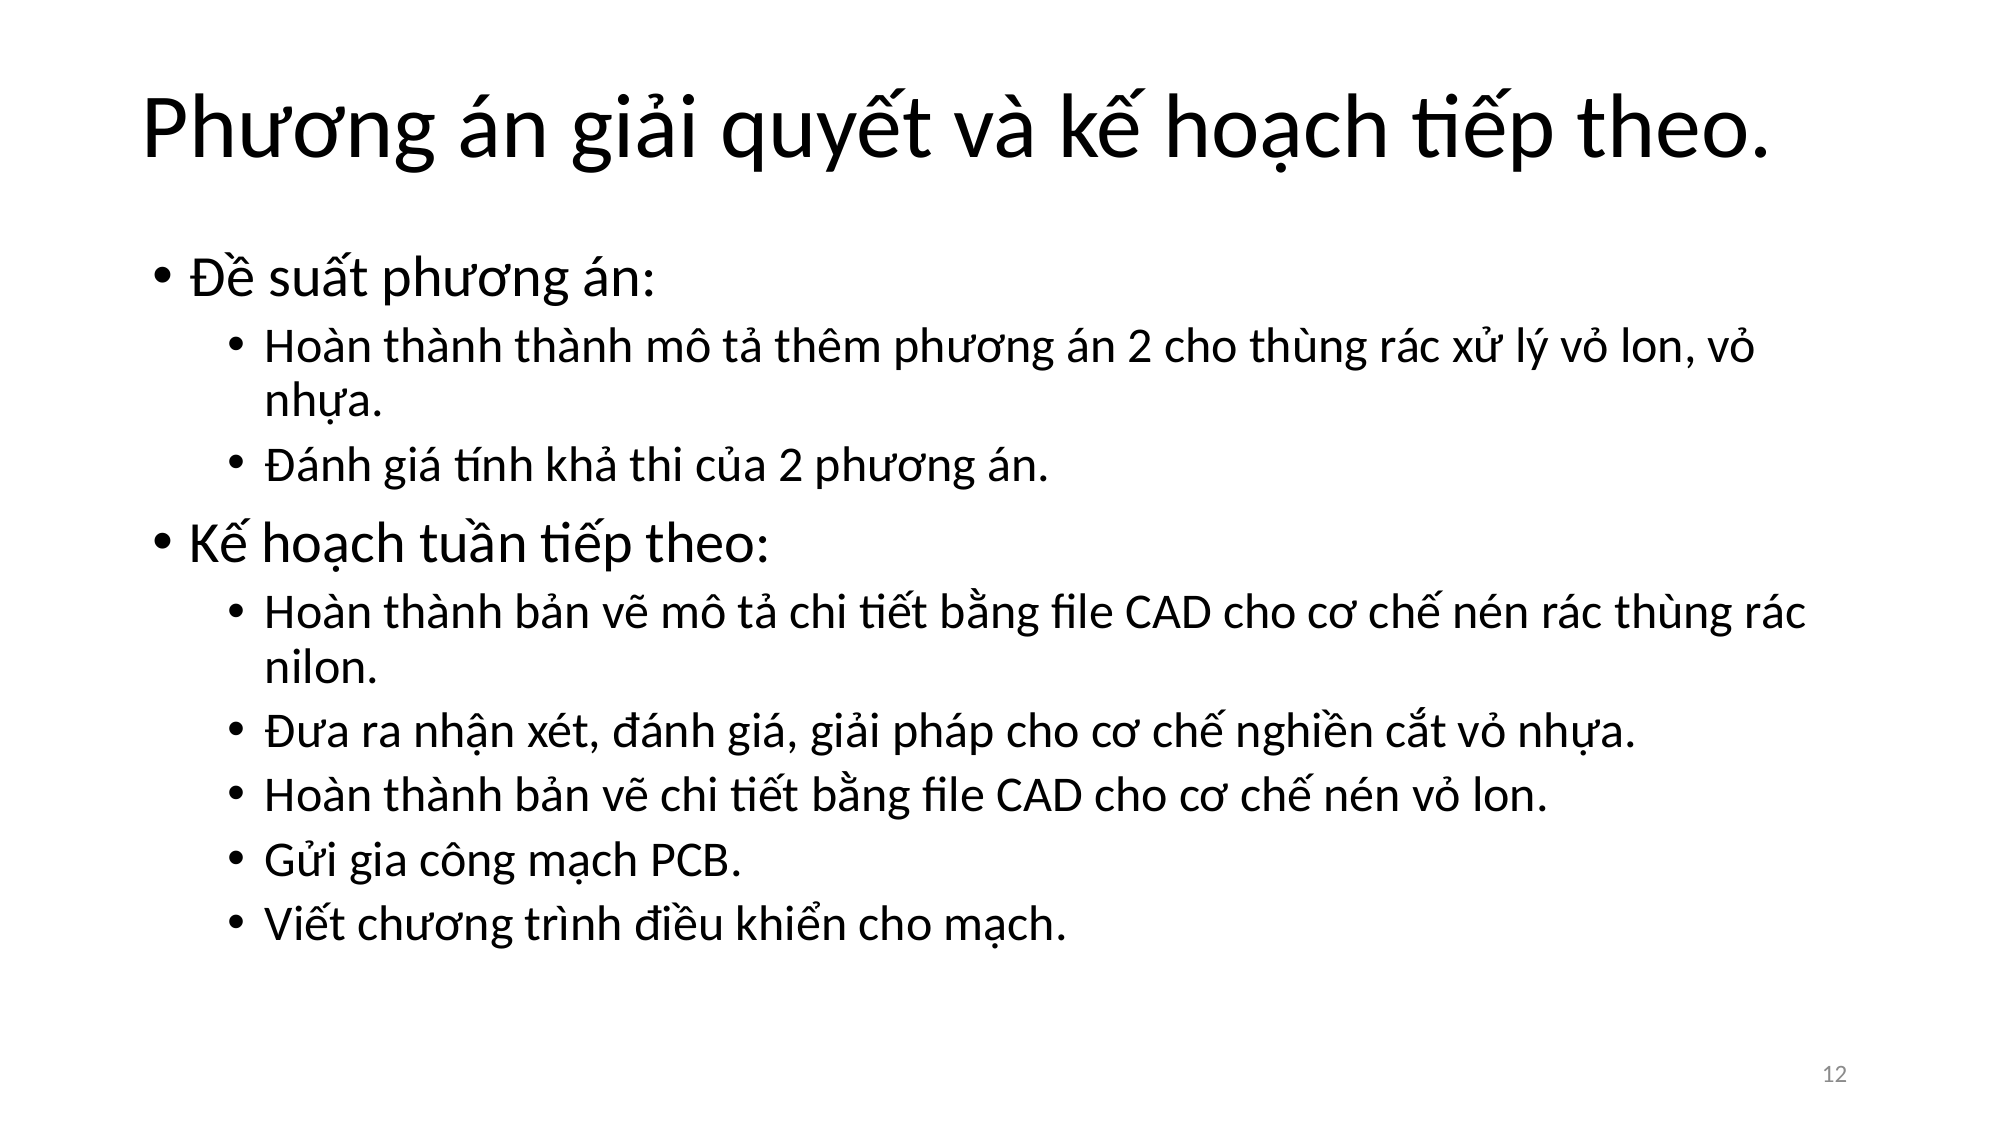

# Phương án giải quyết và kế hoạch tiếp theo.
Đề suất phương án:
Hoàn thành thành mô tả thêm phương án 2 cho thùng rác xử lý vỏ lon, vỏ nhựa.
Đánh giá tính khả thi của 2 phương án.
Kế hoạch tuần tiếp theo:
Hoàn thành bản vẽ mô tả chi tiết bằng file CAD cho cơ chế nén rác thùng rác nilon.
Đưa ra nhận xét, đánh giá, giải pháp cho cơ chế nghiền cắt vỏ nhựa.
Hoàn thành bản vẽ chi tiết bằng file CAD cho cơ chế nén vỏ lon.
Gửi gia công mạch PCB.
Viết chương trình điều khiển cho mạch.

12